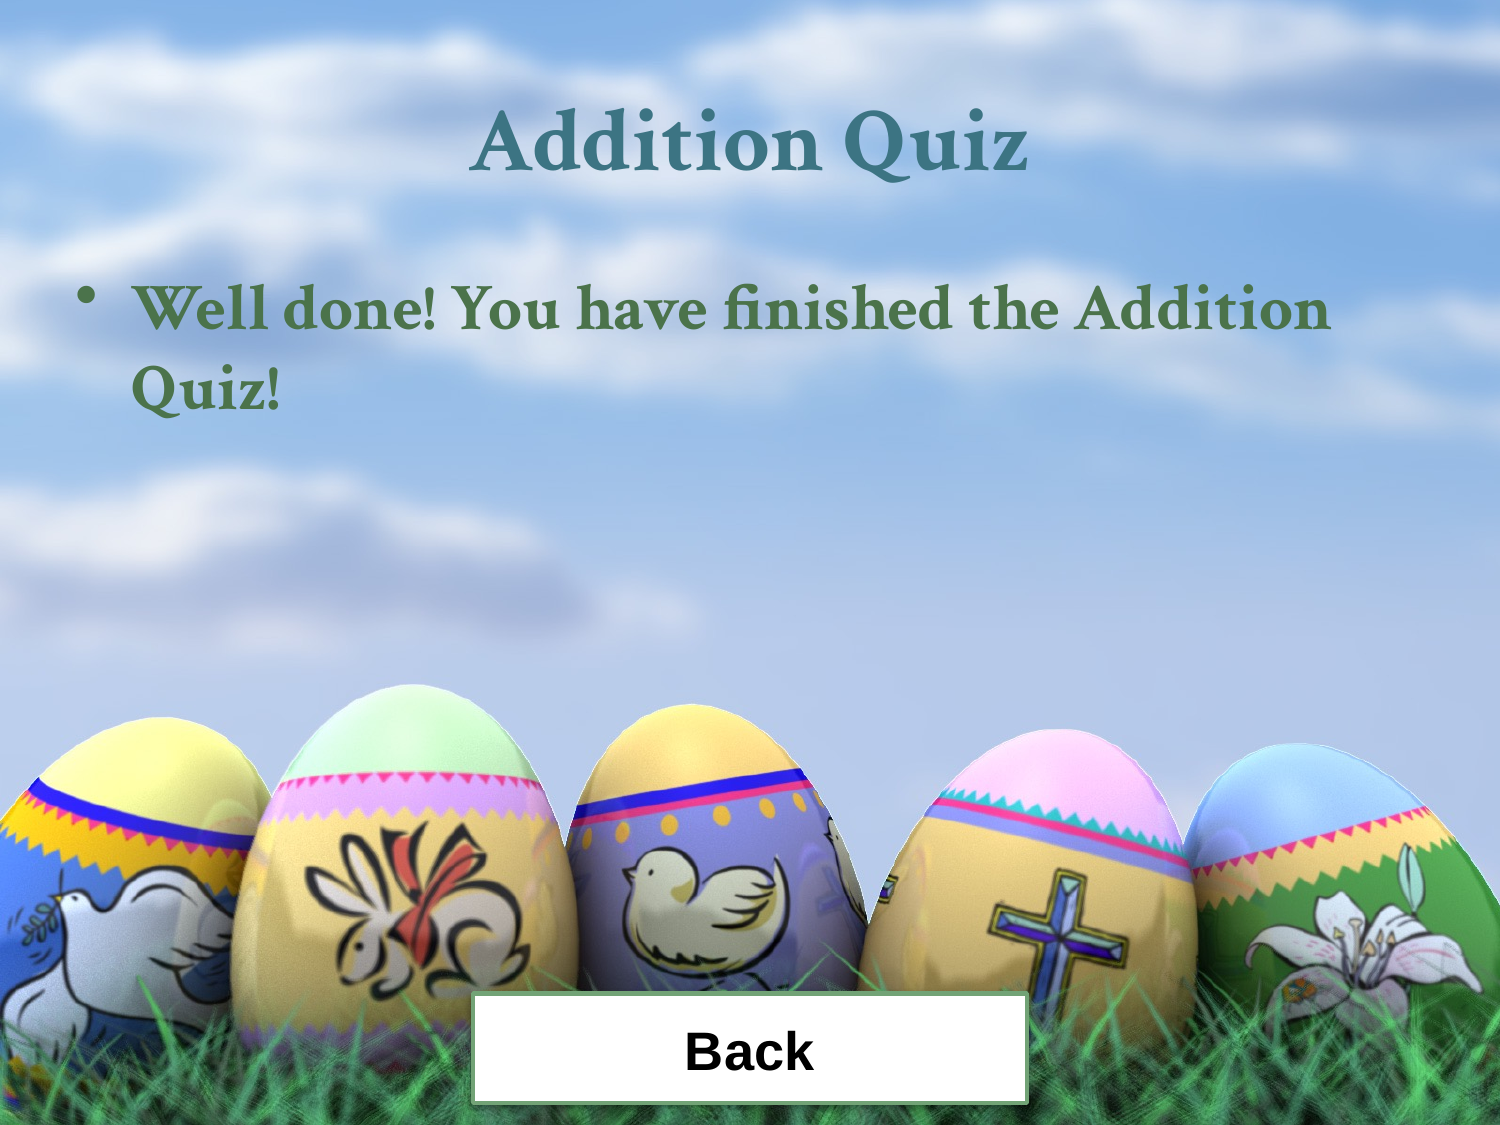

# Addition Quiz
Well done! You have finished the Addition Quiz!

Back
27